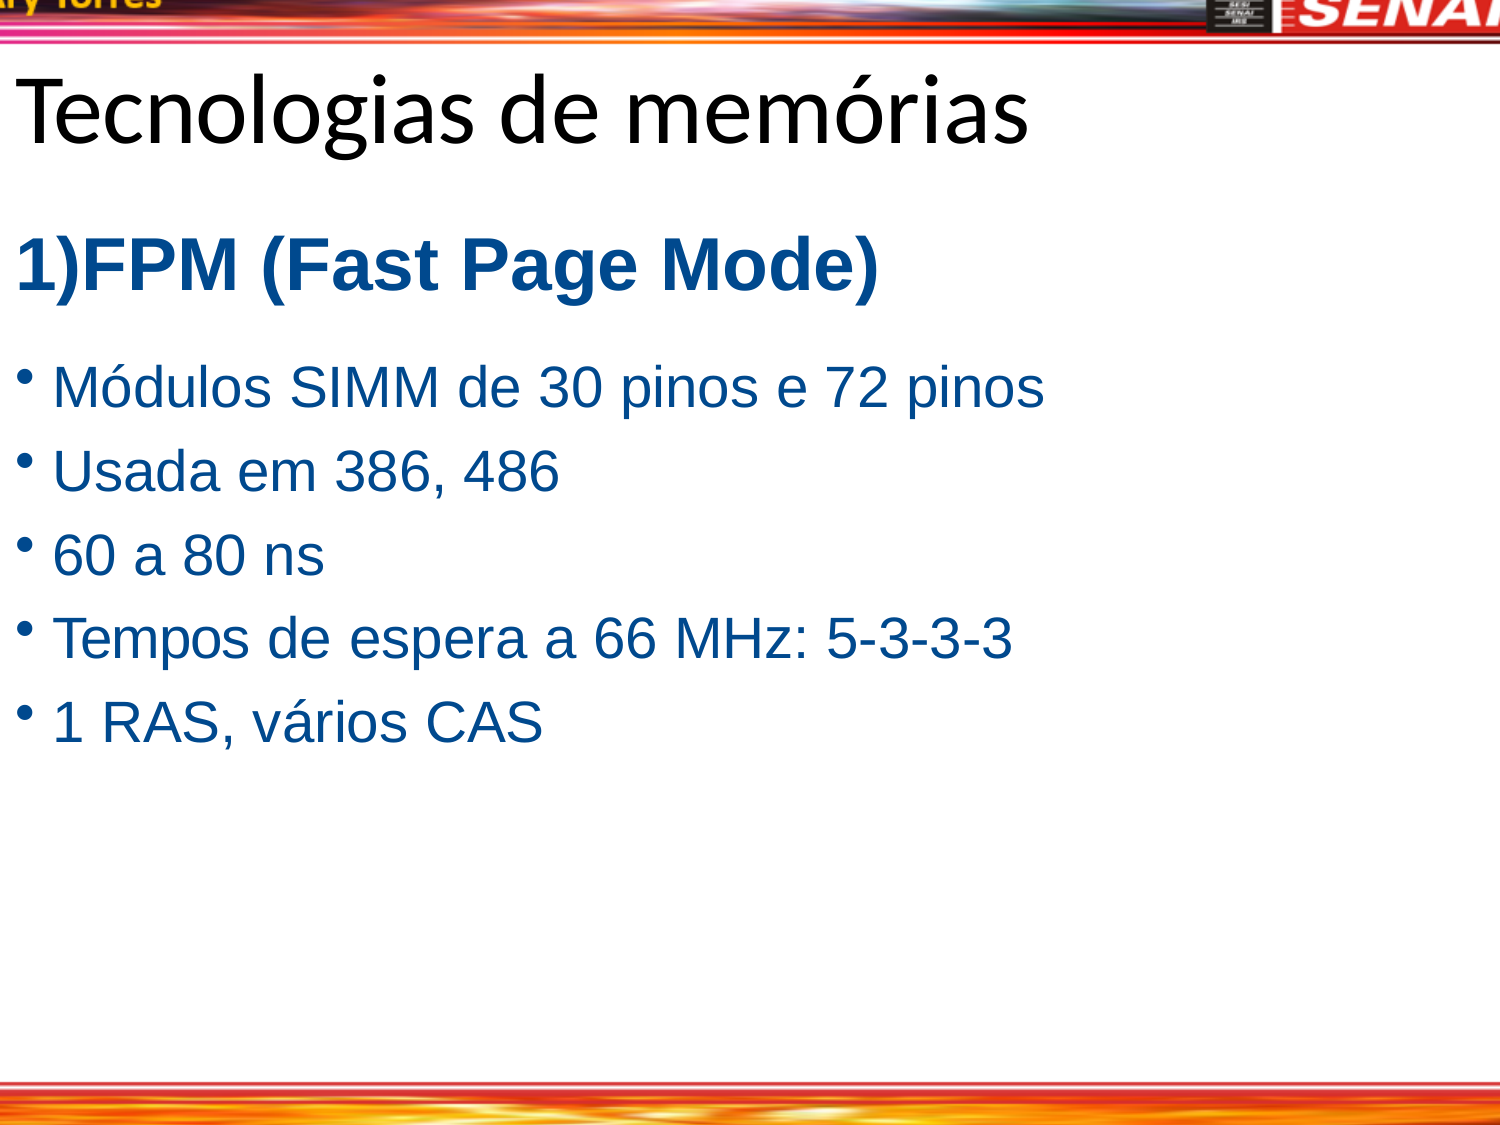

# Tecnologias de memórias
1)FPM (Fast Page Mode)
Módulos SIMM de 30 pinos e 72 pinos
Usada em 386, 486
60 a 80 ns
Tempos de espera a 66 MHz: 5-3-3-3
1 RAS, vários CAS